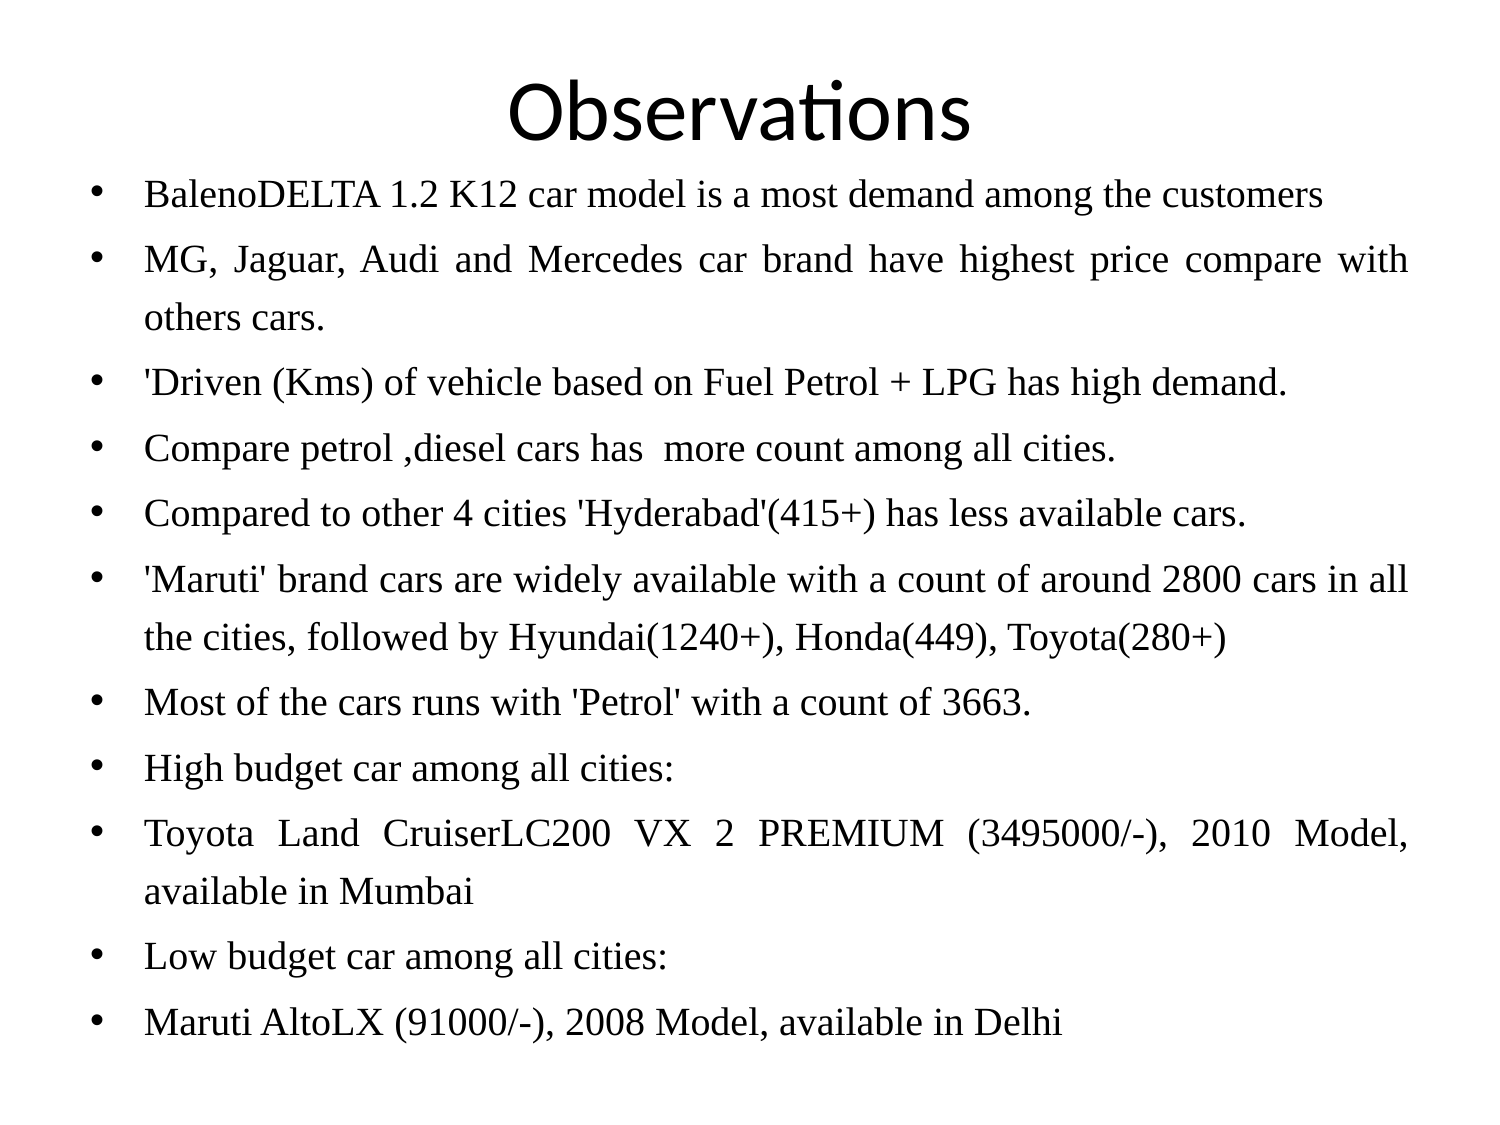

# Observations
BalenoDELTA 1.2 K12 car model is a most demand among the customers
MG, Jaguar, Audi and Mercedes car brand have highest price compare with others cars.
'Driven (Kms) of vehicle based on Fuel Petrol + LPG has high demand.
Compare petrol ,diesel cars has  more count among all cities.
Compared to other 4 cities 'Hyderabad'(415+) has less available cars.
'Maruti' brand cars are widely available with a count of around 2800 cars in all the cities, followed by Hyundai(1240+), Honda(449), Toyota(280+)
Most of the cars runs with 'Petrol' with a count of 3663.
High budget car among all cities:
Toyota Land CruiserLC200 VX 2 PREMIUM (3495000/-), 2010 Model, available in Mumbai
Low budget car among all cities:
Maruti AltoLX (91000/-), 2008 Model, available in Delhi